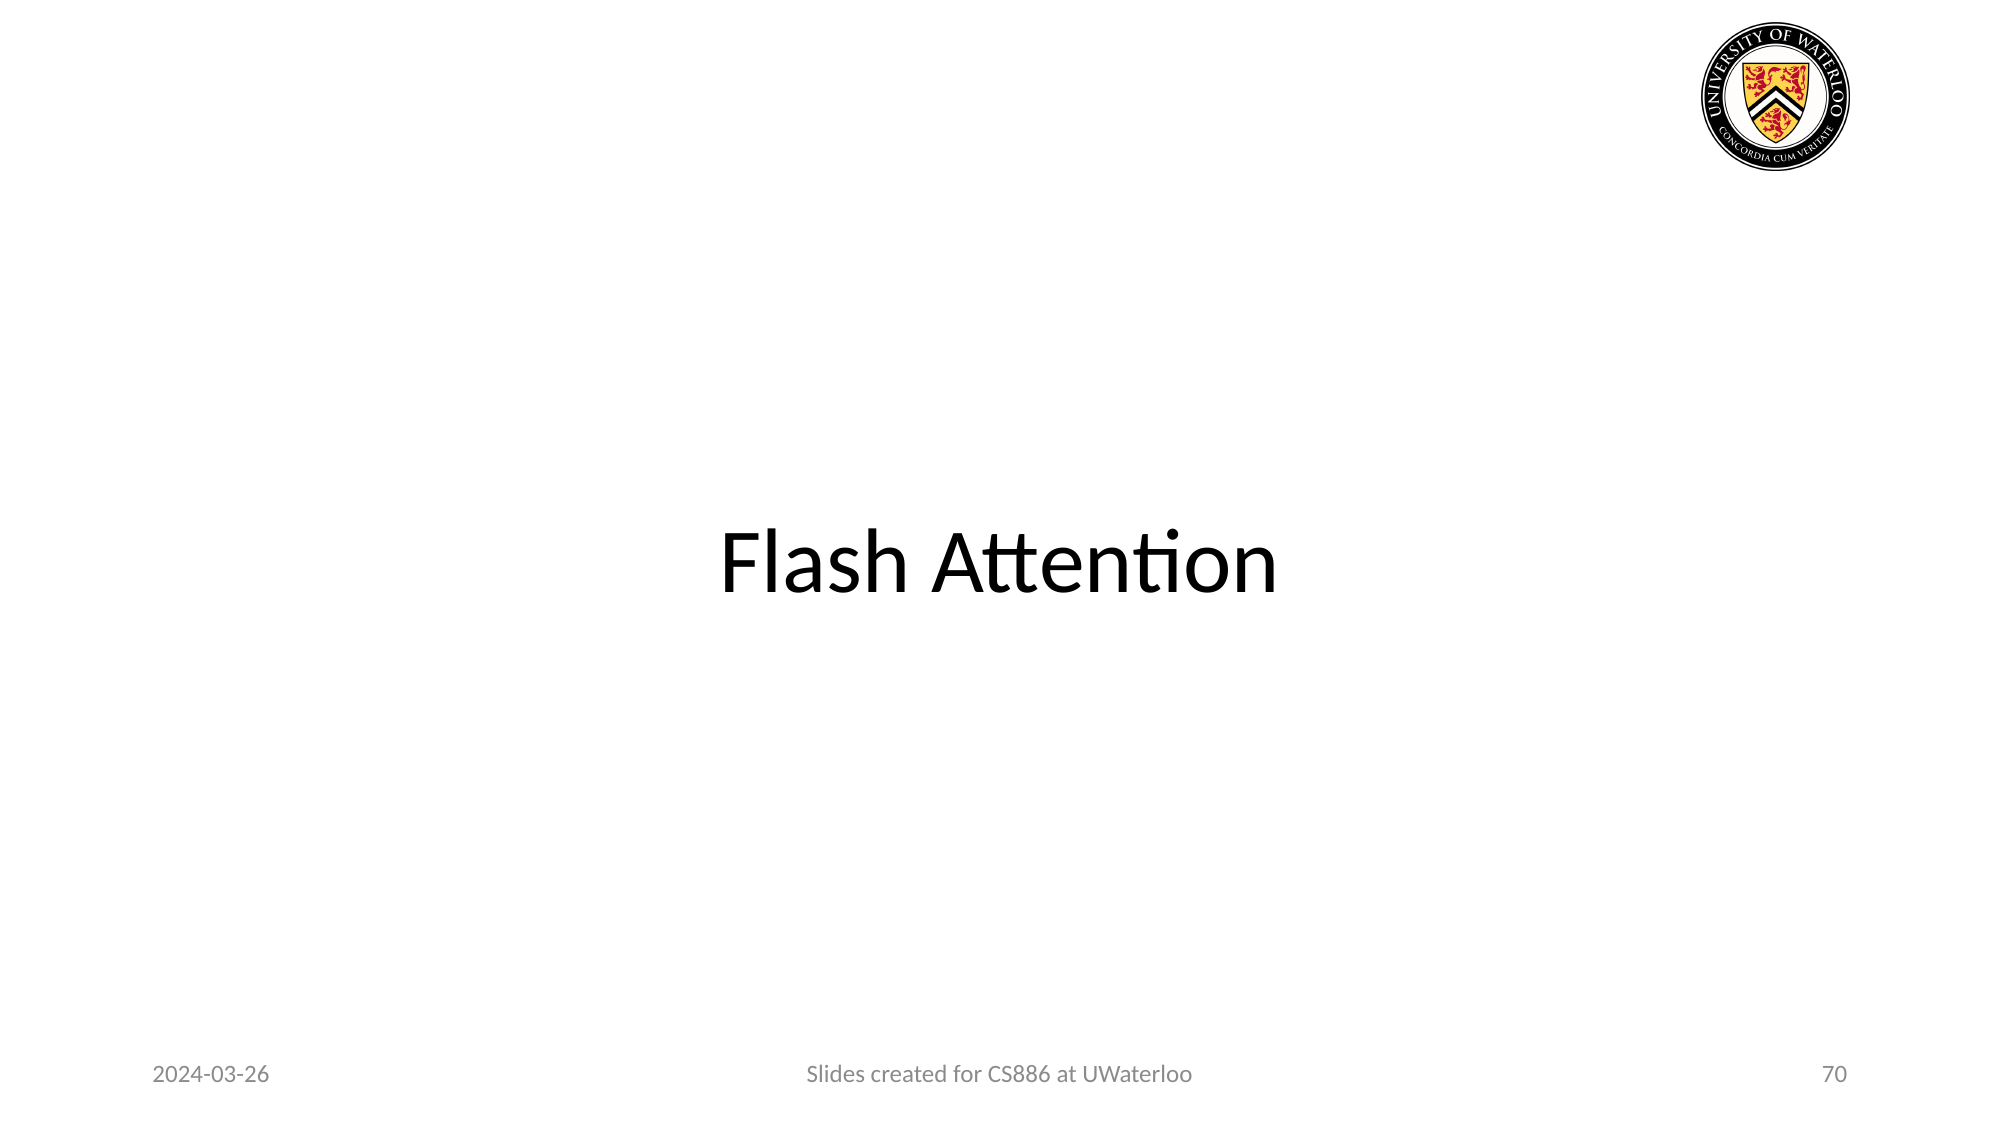

# Flash Attention
2024-03-26
Slides created for CS886 at UWaterloo
70